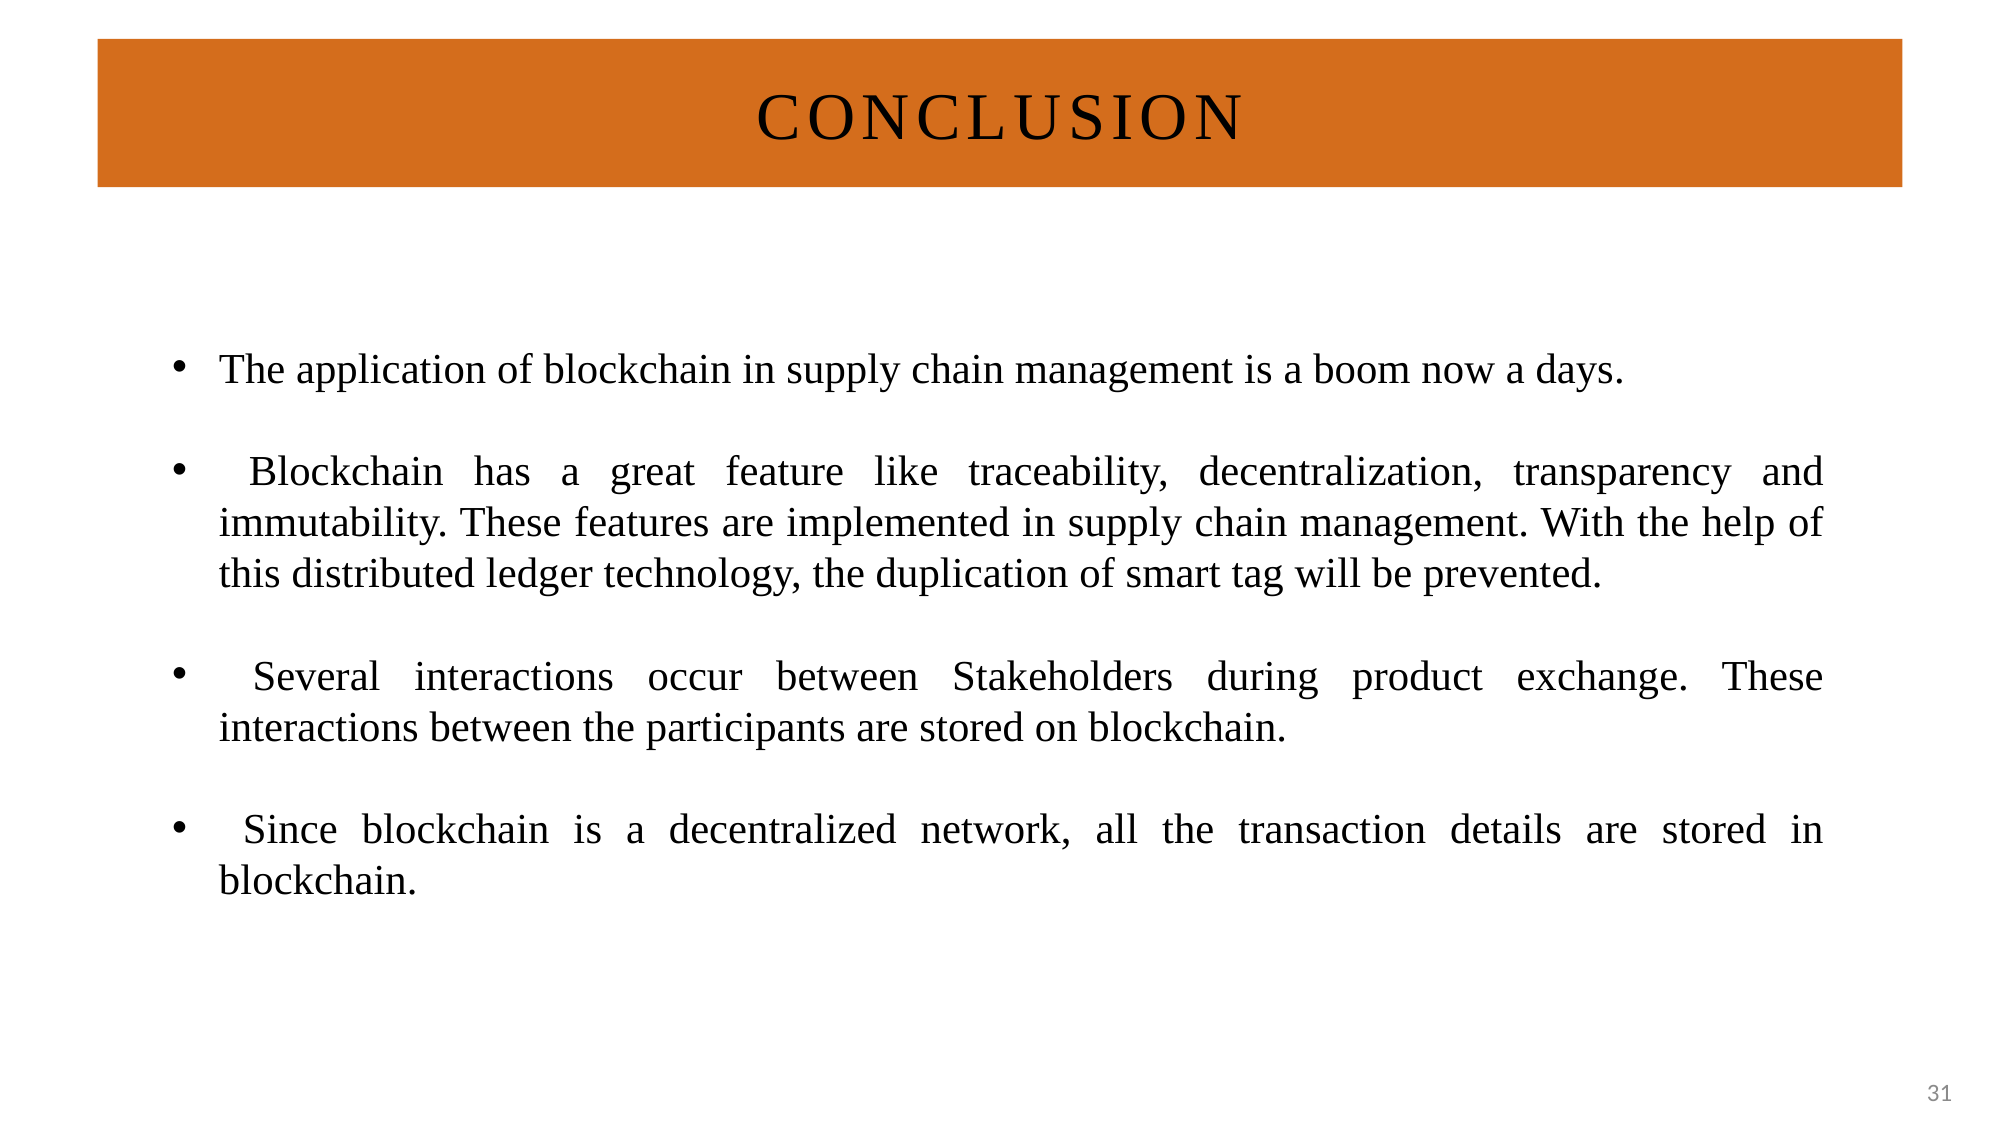

# CONCLUSION
The application of blockchain in supply chain management is a boom now a days.

 Blockchain has a great feature like traceability, decentralization, transparency and immutability. These features are implemented in supply chain management. With the help of this distributed ledger technology, the duplication of smart tag will be prevented.

 Several interactions occur between Stakeholders during product exchange. These interactions between the participants are stored on blockchain.

 Since blockchain is a decentralized network, all the transaction details are stored in blockchain.
31